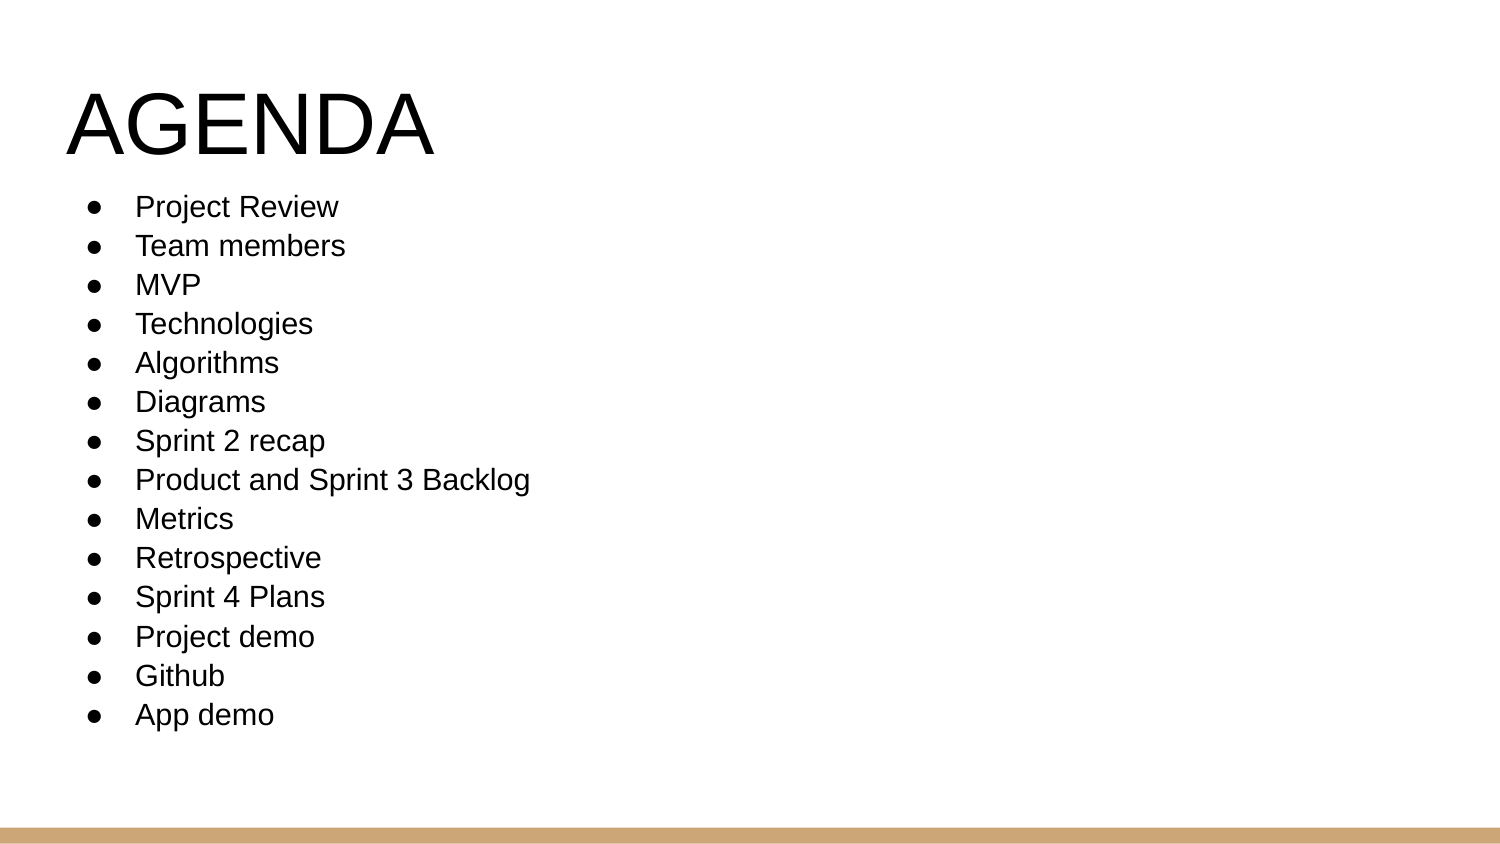

# AGENDA
Project Review
Team members
MVP
Technologies
Algorithms
Diagrams
Sprint 2 recap
Product and Sprint 3 Backlog
Metrics
Retrospective
Sprint 4 Plans
Project demo
Github
App demo